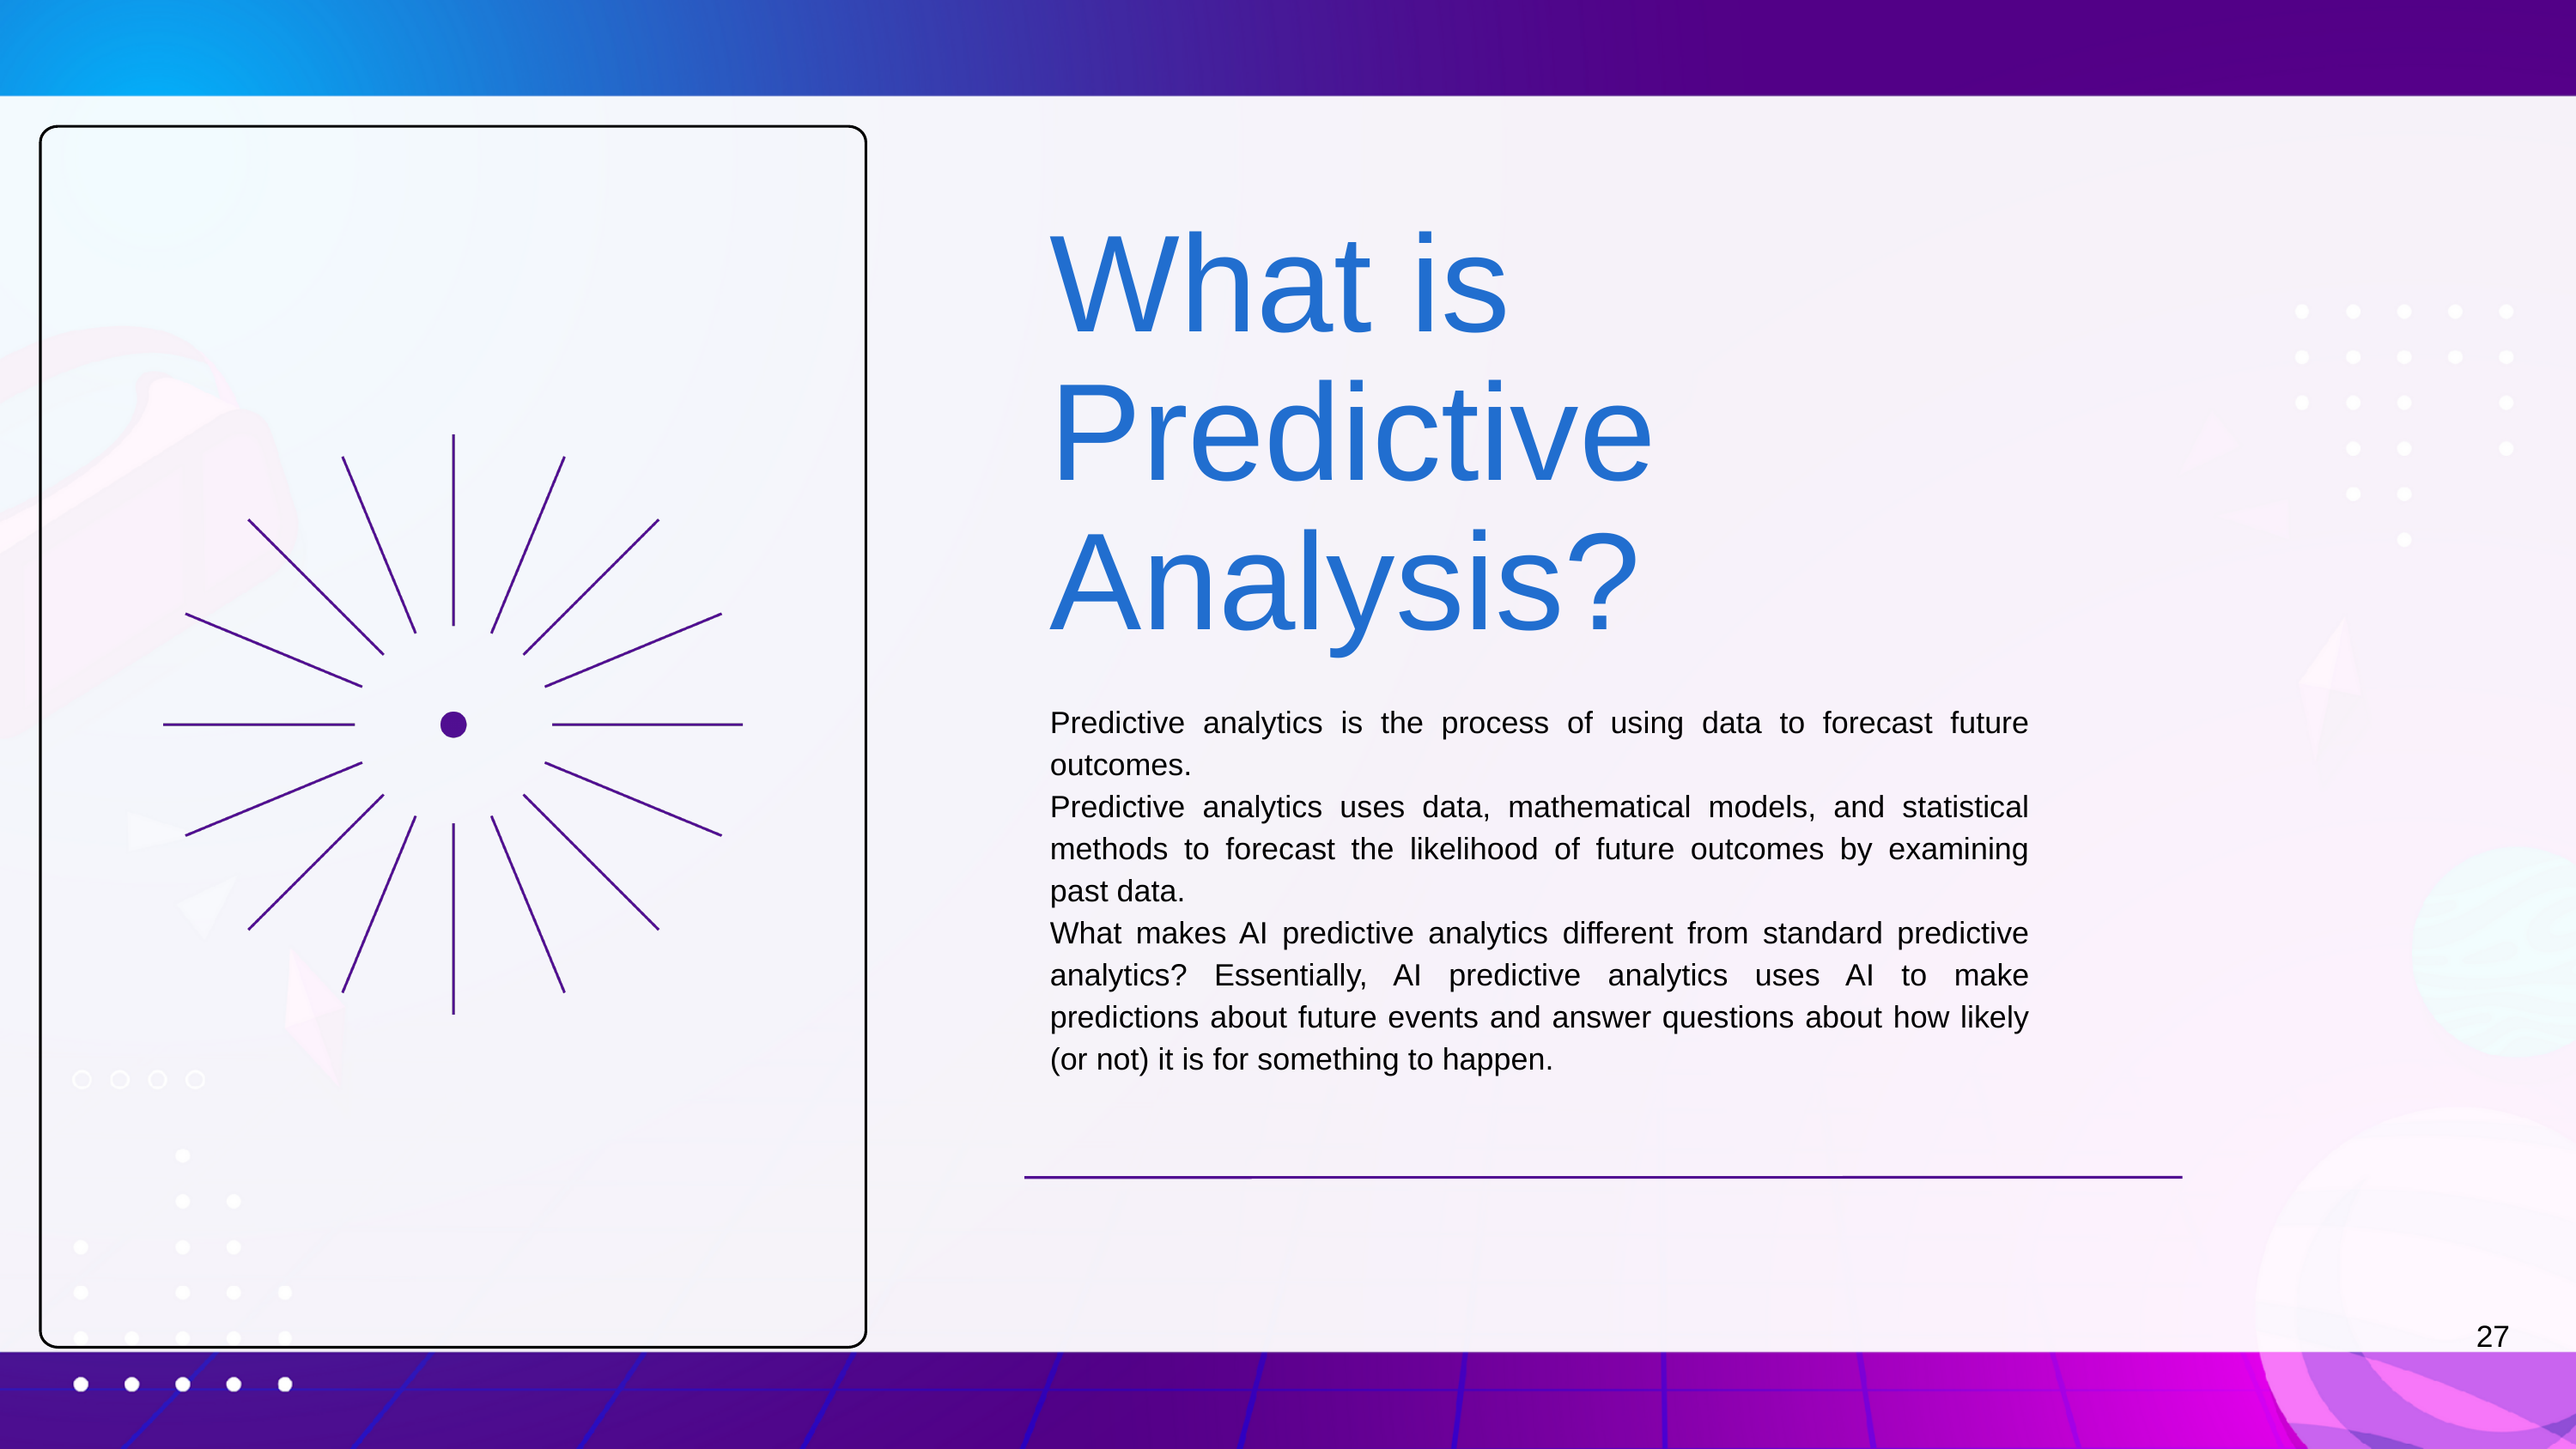

What is Predictive Analysis?
Predictive analytics is the process of using data to forecast future outcomes.
Predictive analytics uses data, mathematical models, and statistical methods to forecast the likelihood of future outcomes by examining past data.
What makes AI predictive analytics different from standard predictive analytics? Essentially, AI predictive analytics uses AI to make predictions about future events and answer questions about how likely (or not) it is for something to happen.

27